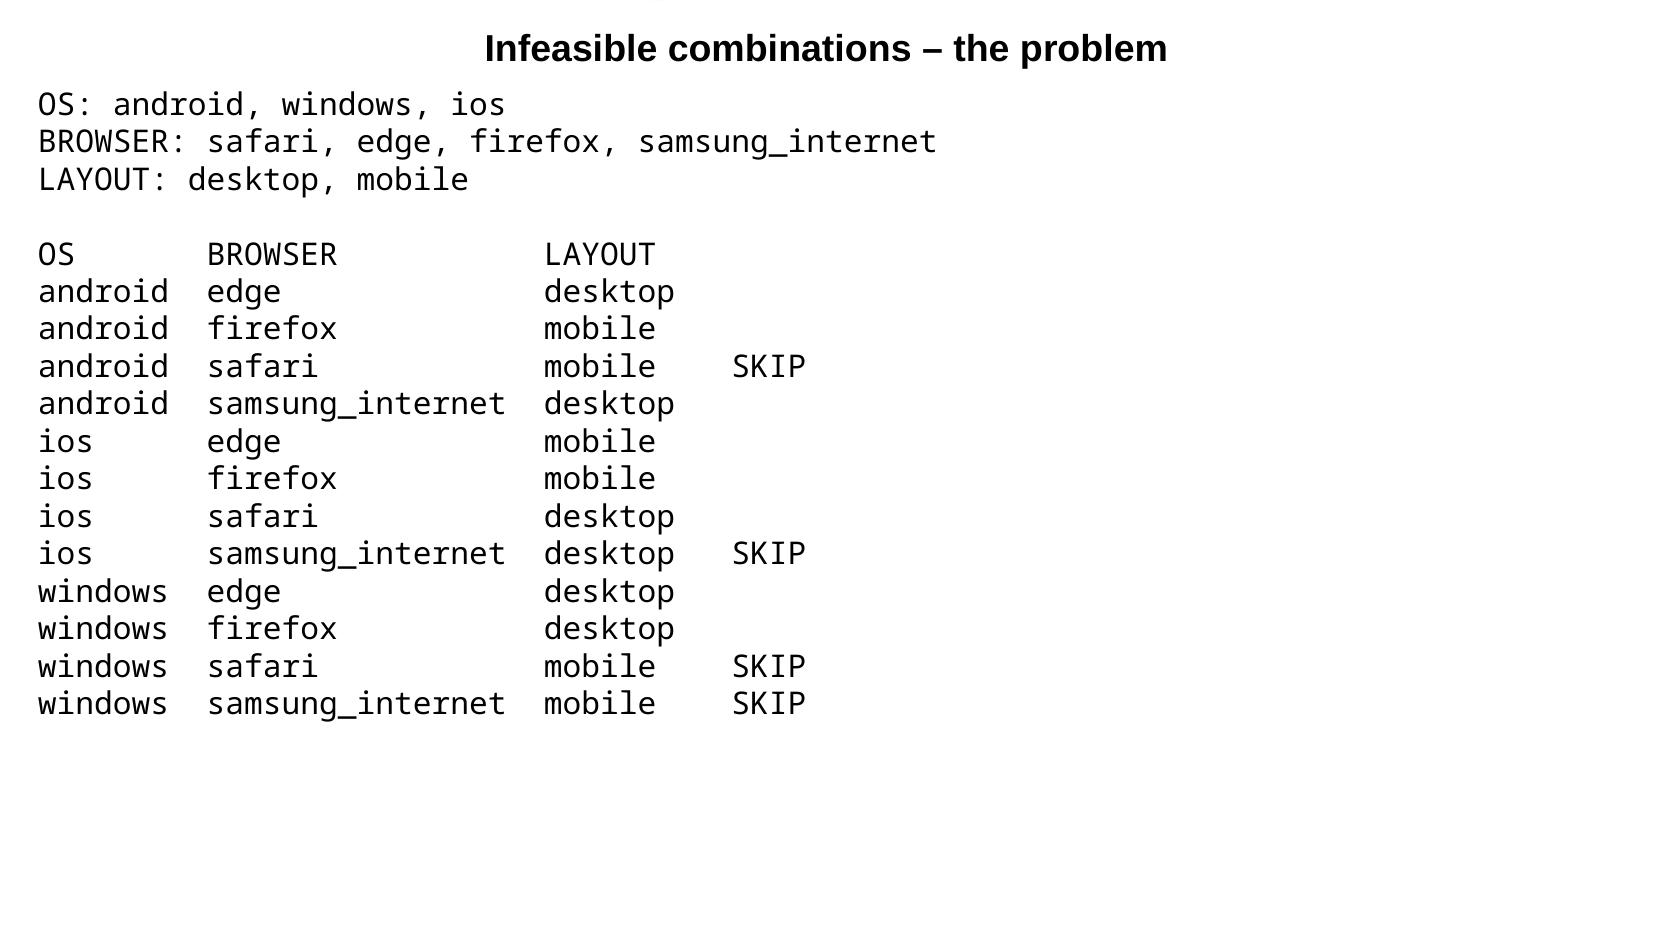

Infeasible combinations – the problem
Infeasible combinations – the problem
OS: android, windows, ios
BROWSER: safari, edge, firefox, samsung_internet
LAYOUT: desktop, mobile

OS       BROWSER           LAYOUT
android  edge              desktop
android  firefox           mobile
android  safari            mobile    SKIP
android  samsung_internet  desktop
ios      edge              mobile
ios      firefox           mobile
ios      safari            desktop
ios      samsung_internet  desktop   SKIP
windows  edge              desktop
windows  firefox           desktop
windows  safari            mobile    SKIP
windows  samsung_internet  mobile    SKIP